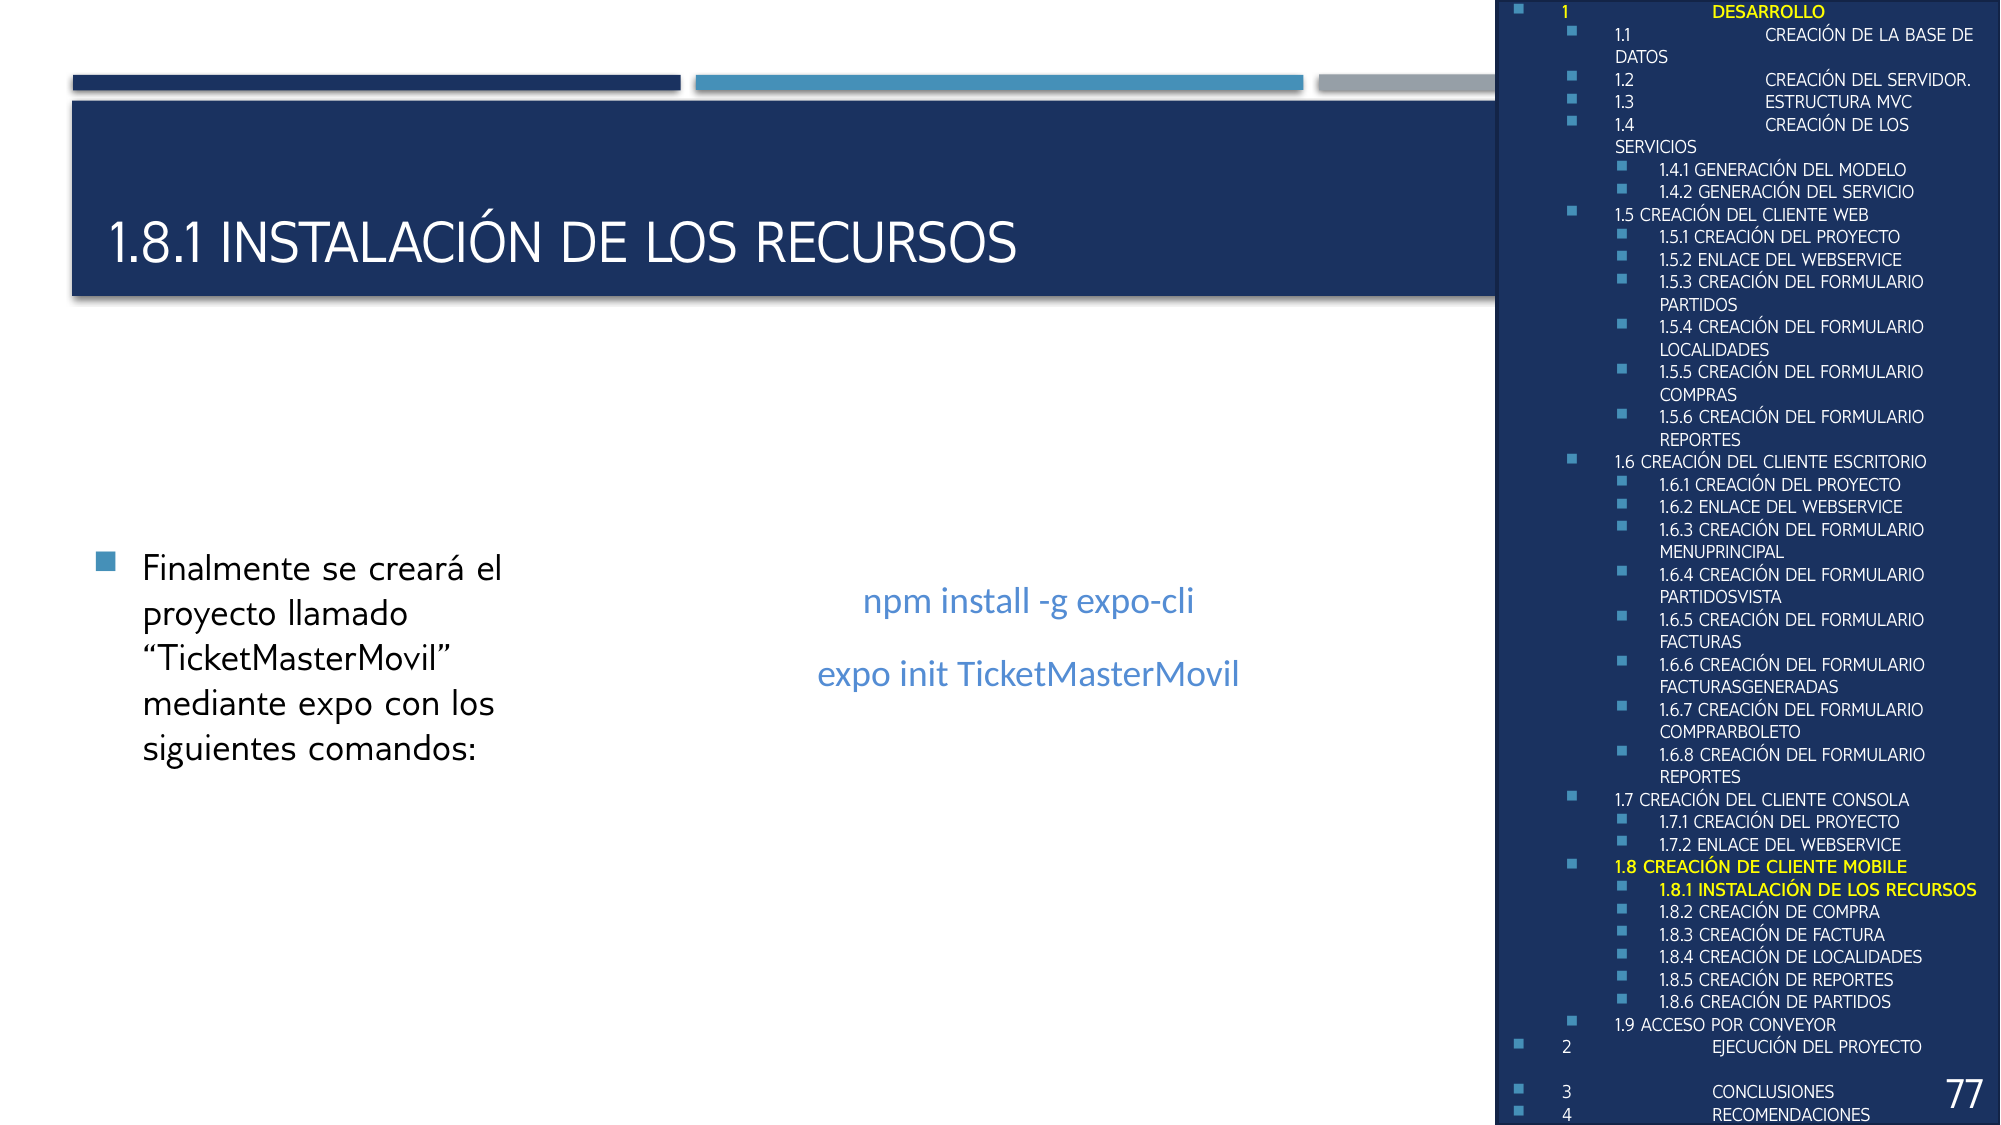

1	DESARROLLO
1.1	CREACIÓN DE LA BASE DE DATOS
1.2	CREACIÓN DEL SERVIDOR.
1.3 	ESTRUCTURA MVC
1.4 	CREACIÓN DE LOS SERVICIOS
1.4.1 GENERACIÓN DEL MODELO
1.4.2 GENERACIÓN DEL SERVICIO
1.5 CREACIÓN DEL CLIENTE WEB
1.5.1 CREACIÓN DEL PROYECTO
1.5.2 ENLACE DEL WEBSERVICE
1.5.3 CREACIÓN DEL FORMULARIO PARTIDOS
1.5.4 CREACIÓN DEL FORMULARIO LOCALIDADES
1.5.5 CREACIÓN DEL FORMULARIO COMPRAS
1.5.6 CREACIÓN DEL FORMULARIO REPORTES
1.6 CREACIÓN DEL CLIENTE ESCRITORIO
1.6.1 CREACIÓN DEL PROYECTO
1.6.2 ENLACE DEL WEBSERVICE
1.6.3 CREACIÓN DEL FORMULARIO MENUPRINCIPAL
1.6.4 CREACIÓN DEL FORMULARIO PARTIDOSVISTA
1.6.5 CREACIÓN DEL FORMULARIO FACTURAS
1.6.6 CREACIÓN DEL FORMULARIO FACTURASGENERADAS
1.6.7 CREACIÓN DEL FORMULARIO COMPRARBOLETO
1.6.8 CREACIÓN DEL FORMULARIO REPORTES
1.7 CREACIÓN DEL CLIENTE CONSOLA
1.7.1 CREACIÓN DEL PROYECTO
1.7.2 ENLACE DEL WEBSERVICE
1.8 CREACIÓN DE CLIENTE MOBILE
1.8.1 INSTALACIÓN DE LOS RECURSOS
1.8.2 CREACIÓN DE COMPRA
1.8.3 CREACIÓN DE FACTURA
1.8.4 CREACIÓN DE LOCALIDADES
1.8.5 CREACIÓN DE REPORTES
1.8.6 CREACIÓN DE PARTIDOS
1.9 ACCESO POR CONVEYOR
2	EJECUCIÓN DEL PROYECTO
3	CONCLUSIONES
4	RECOMENDACIONES
77
# 1.8.1 INSTALACIÓN DE LOS RECURSOS
Finalmente se creará el proyecto llamado “TicketMasterMovil” mediante expo con los siguientes comandos:
npm install -g expo-cli
expo init TicketMasterMovil
14
16